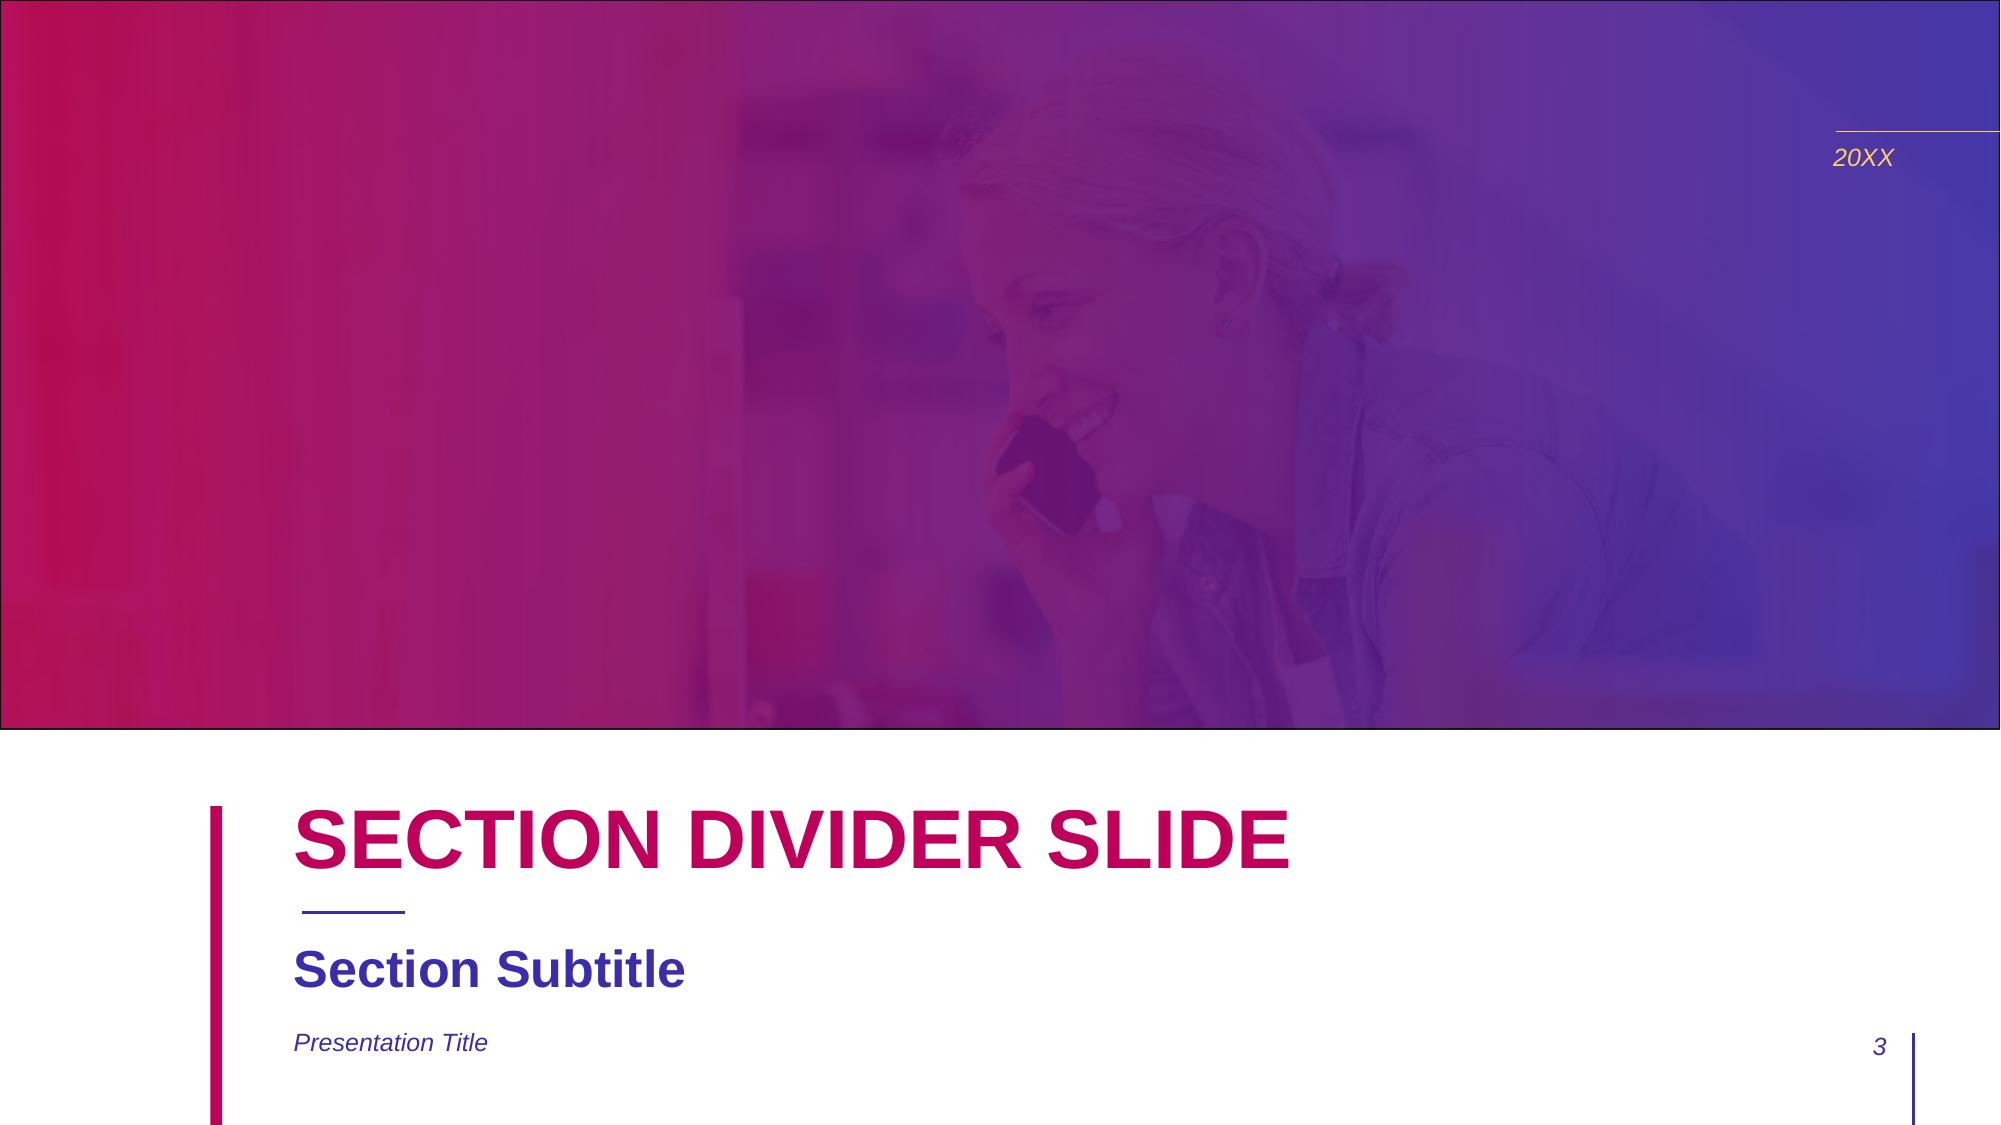

20XX
# SECTION DIVIDER SLIDE
Section Subtitle
Presentation Title
3